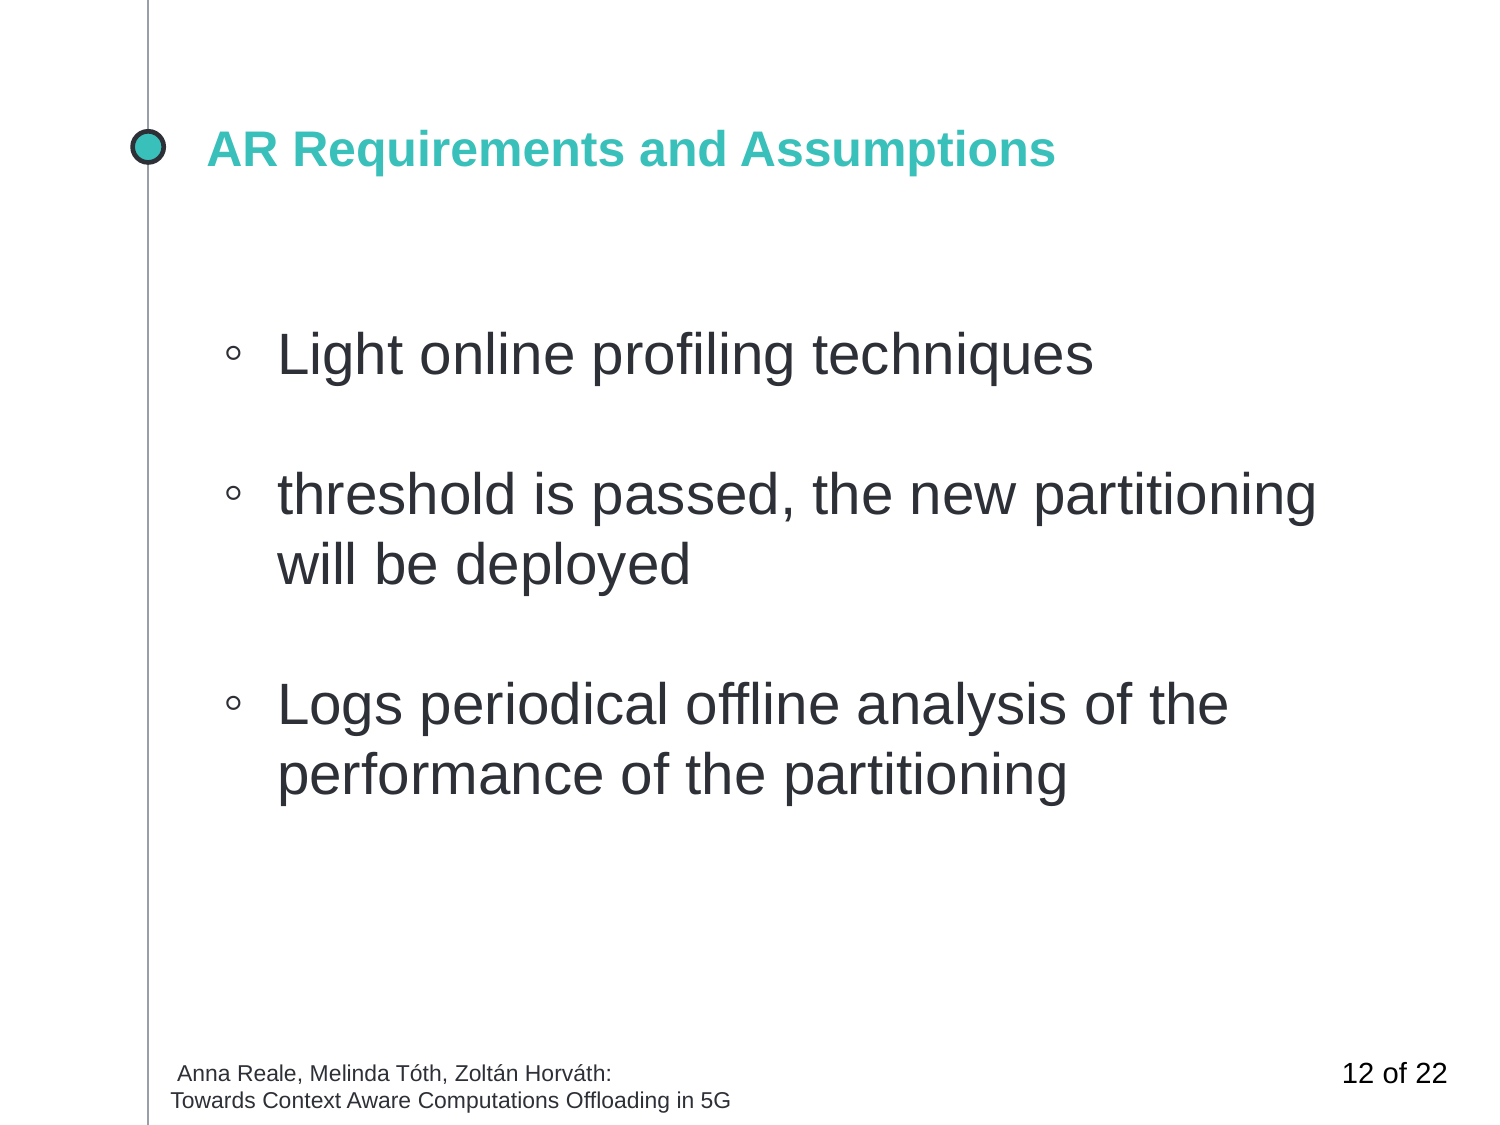

# AR Requirements and Assumptions

Light online profiling techniques

threshold is passed, the new partitioning will be deployed

Logs periodical offline analysis of the performance of the partitioning

= other resources used in a slide footer.

12 of 22